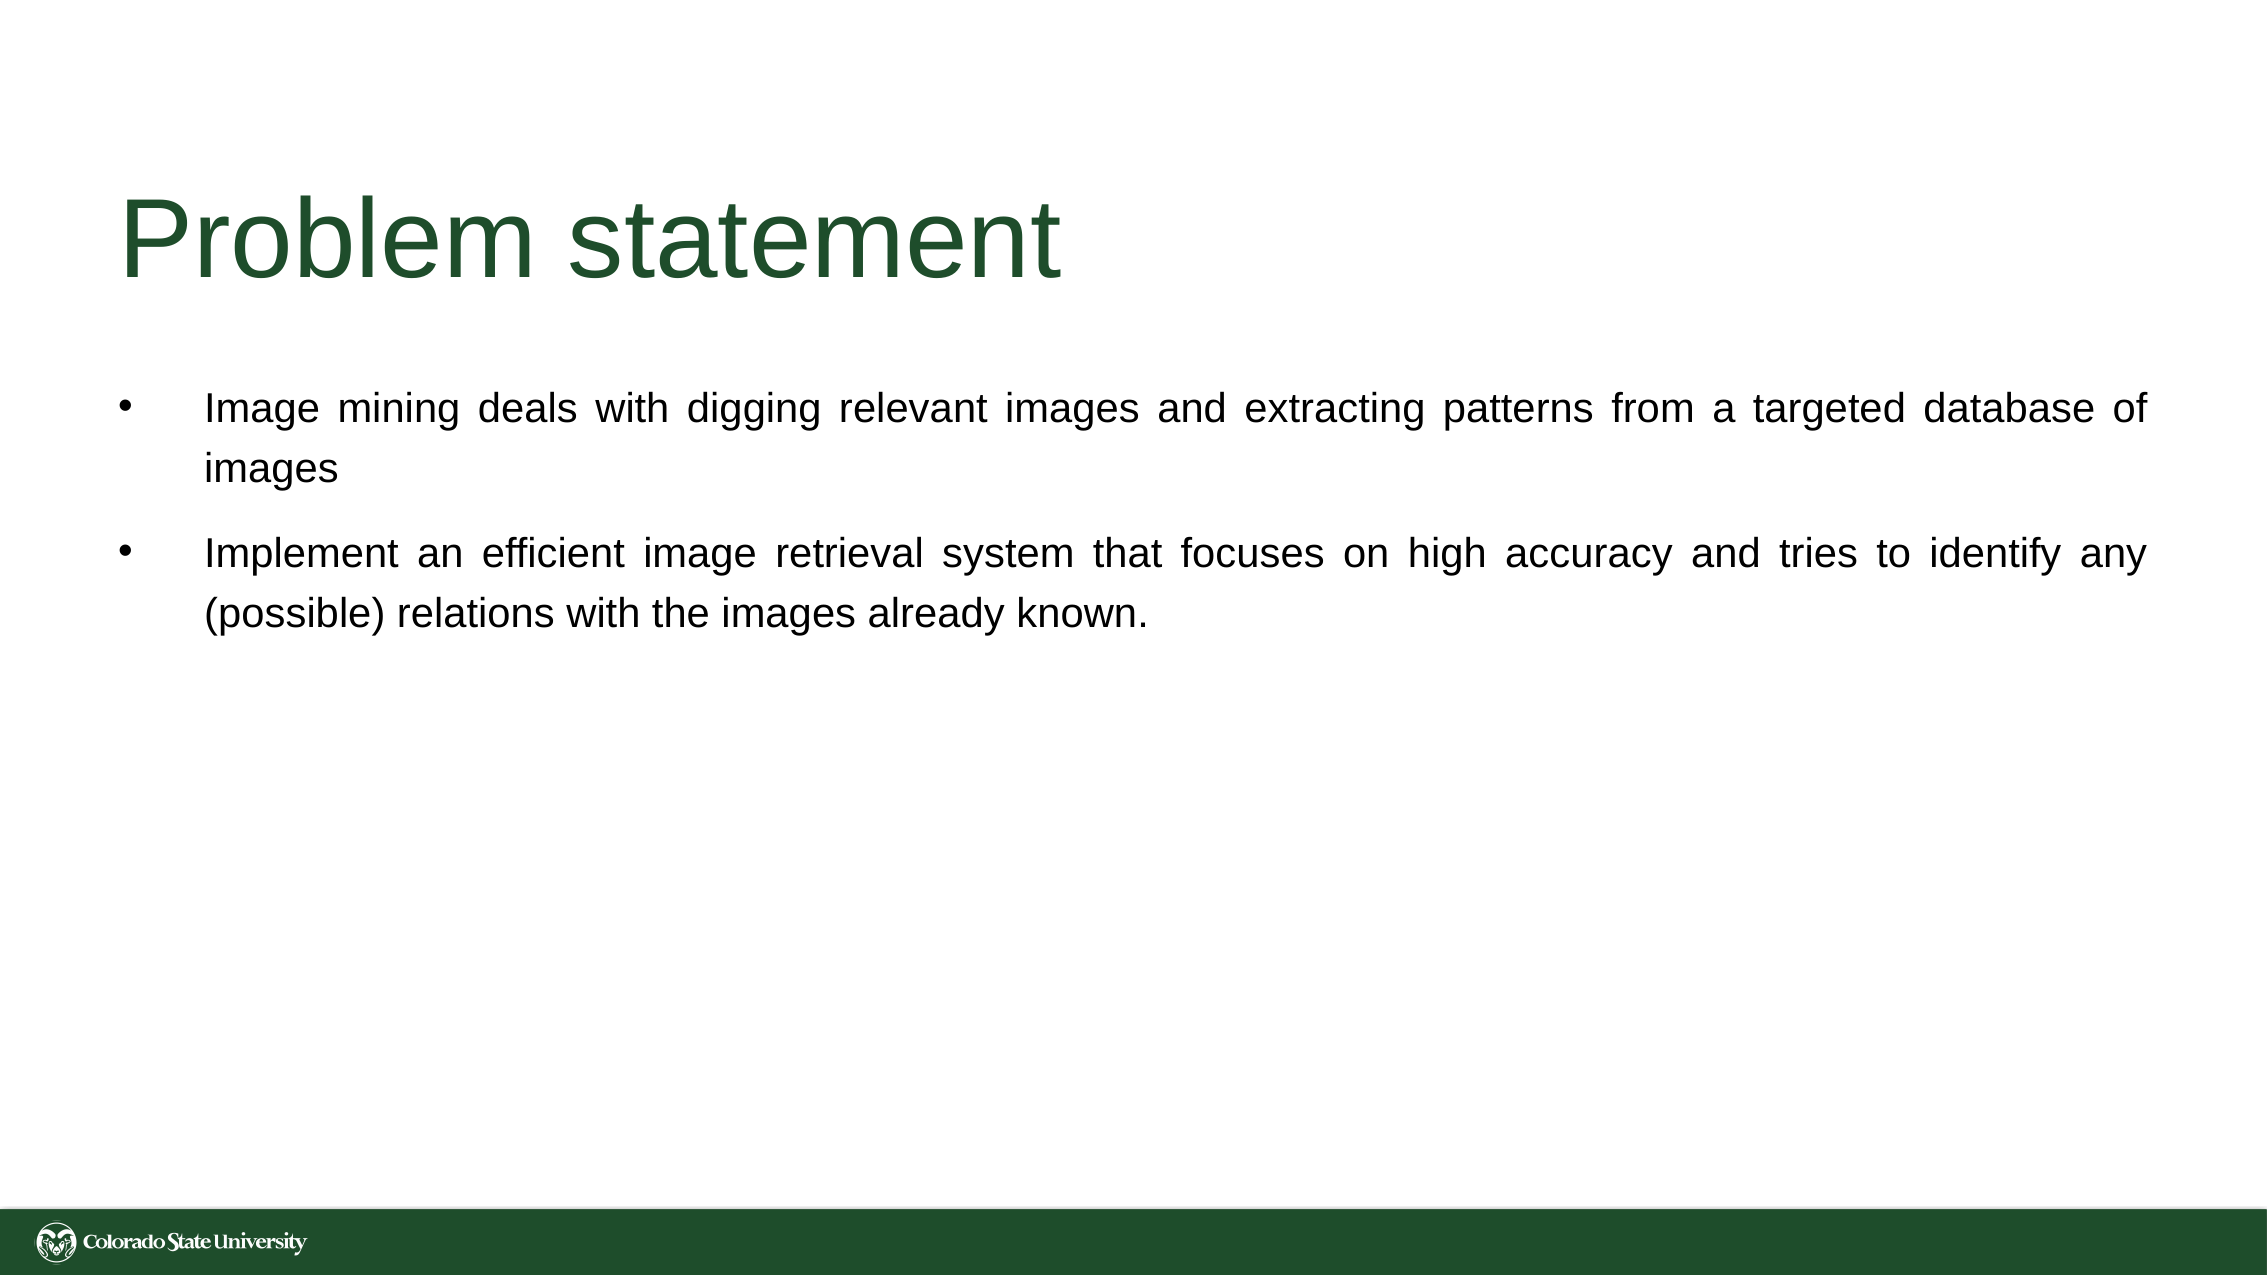

# Problem statement
Image mining deals with digging relevant images and extracting patterns from a targeted database of images
Implement an efficient image retrieval system that focuses on high accuracy and tries to identify any (possible) relations with the images already known.